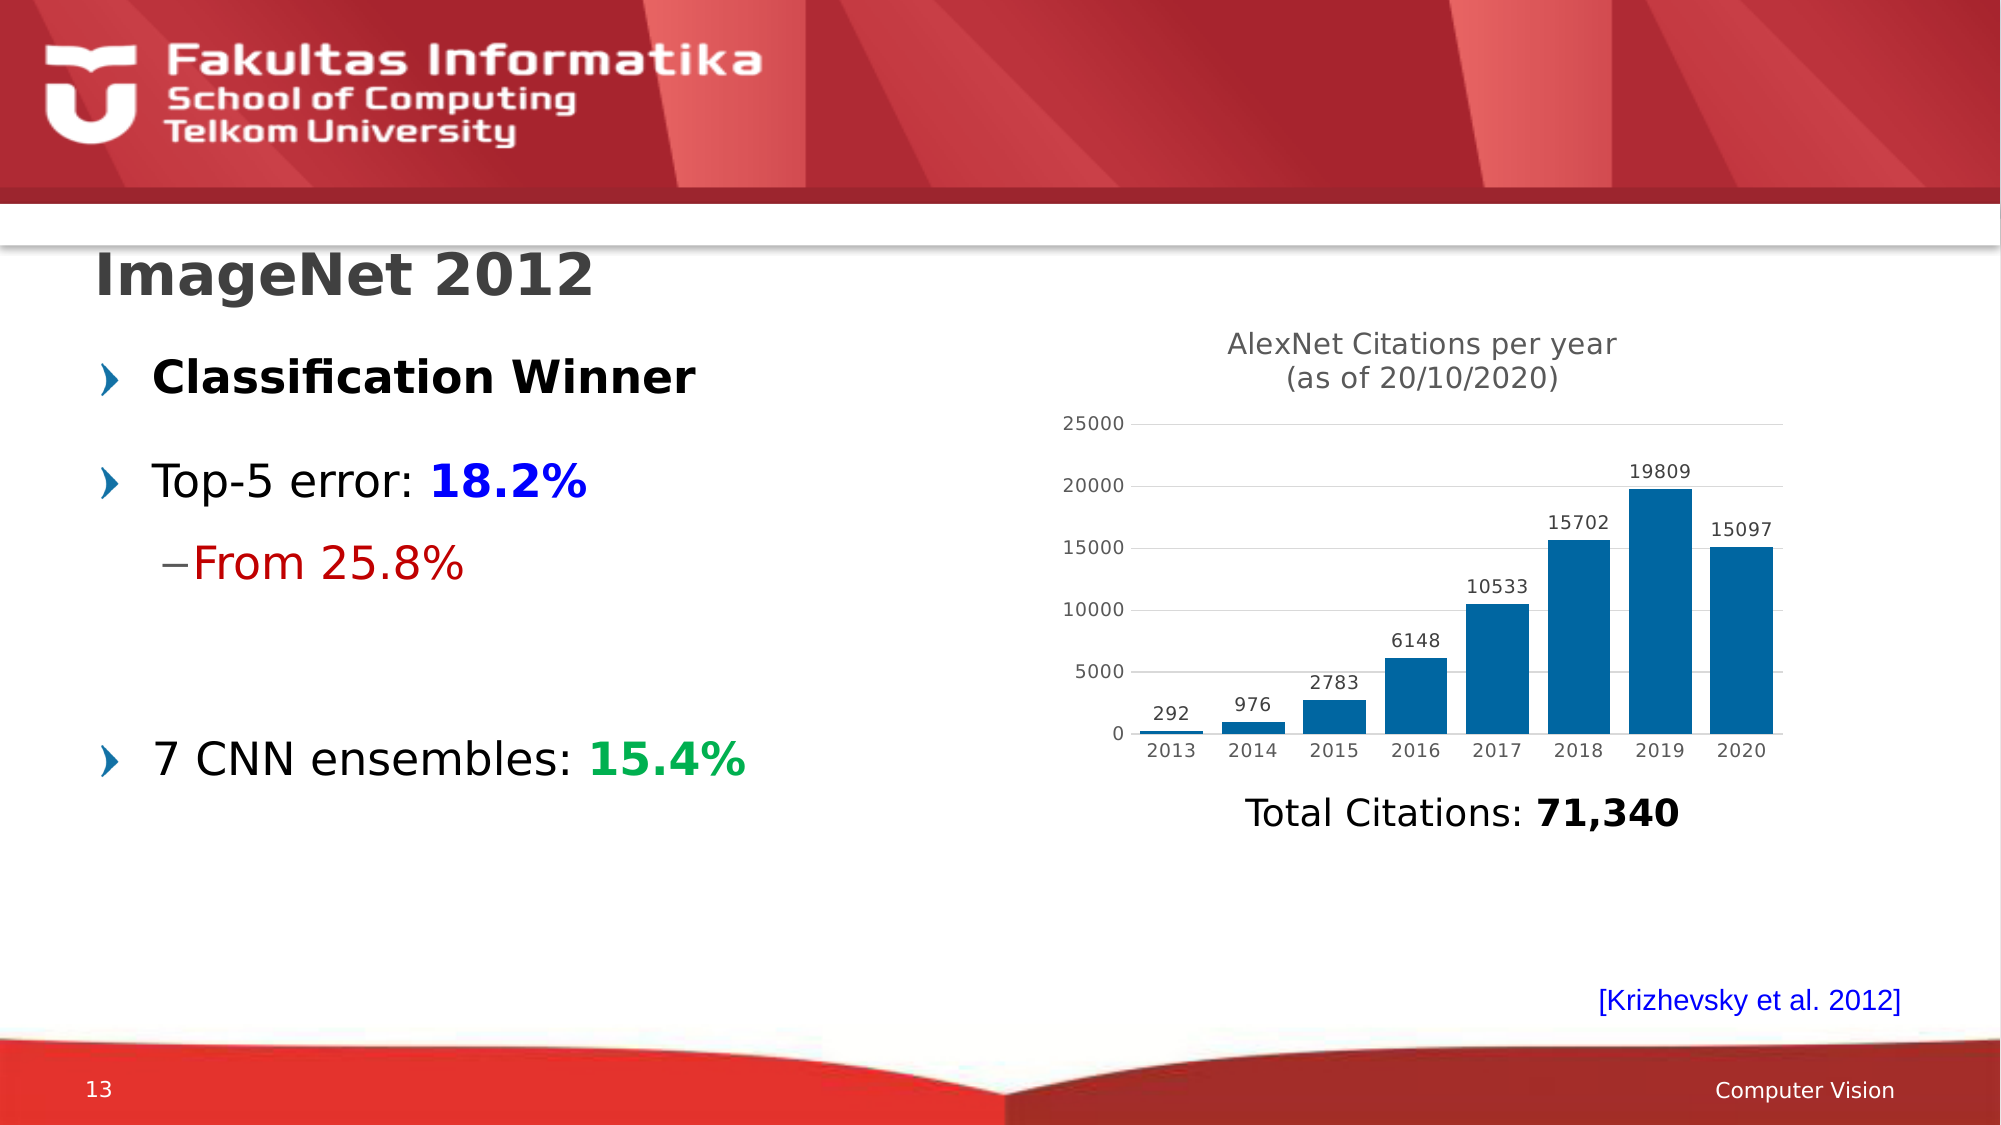

# ImageNet 2012

### Chart: AlexNet Citations per year
(as of 20/10/2020)

| Category |  |
|---|---|
| 2013 | 292.0 |
| 2014 | 976.0 |
| 2015 | 2783.0 |
| 2016 | 6148.0 |
| 2017 | 10533.0 |
| 2018 | 15702.0 |
| 2019 | 19809.0 |
| 2020 | 15097.0 |
Classification Winner
Top-5 error: 18.2%
From 25.8%

7 CNN ensembles: 15.4%
Total Citations: 71,340
[Krizhevsky et al. 2012]
Computer Vision
13